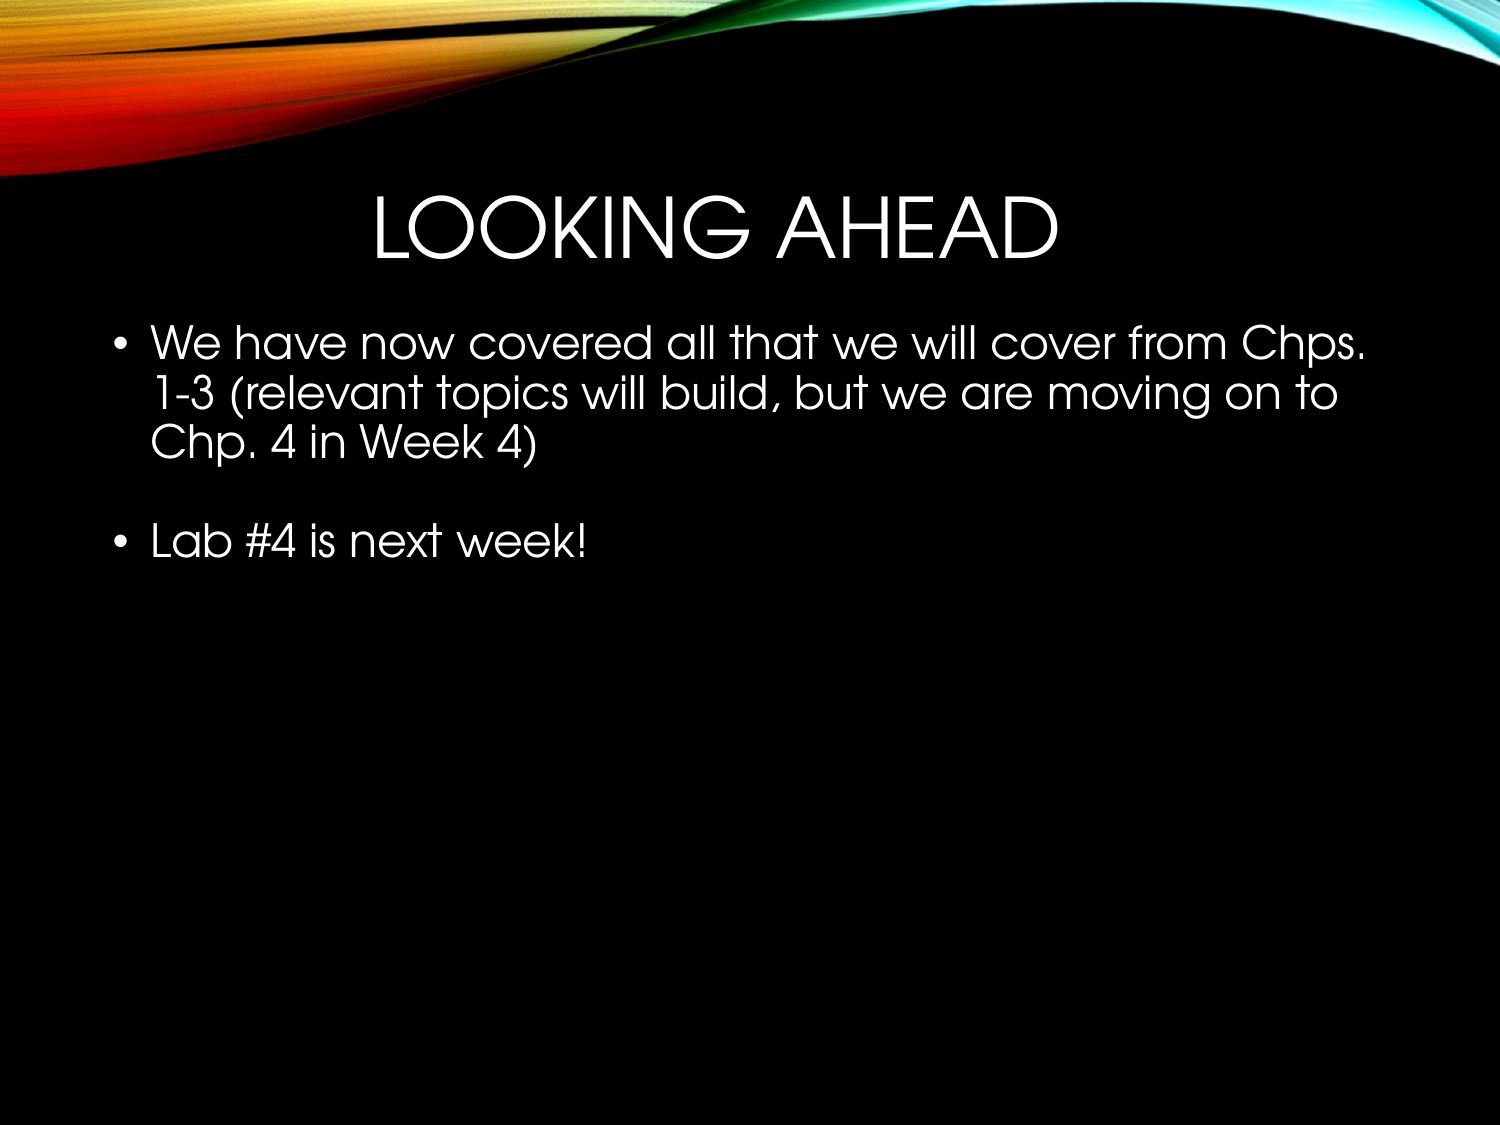

# Looking Ahead
We have now covered all that we will cover from Chps. 1-3 (relevant topics will build, but we are moving on to Chp. 4 in Week 4)

Lab #4 is next week!